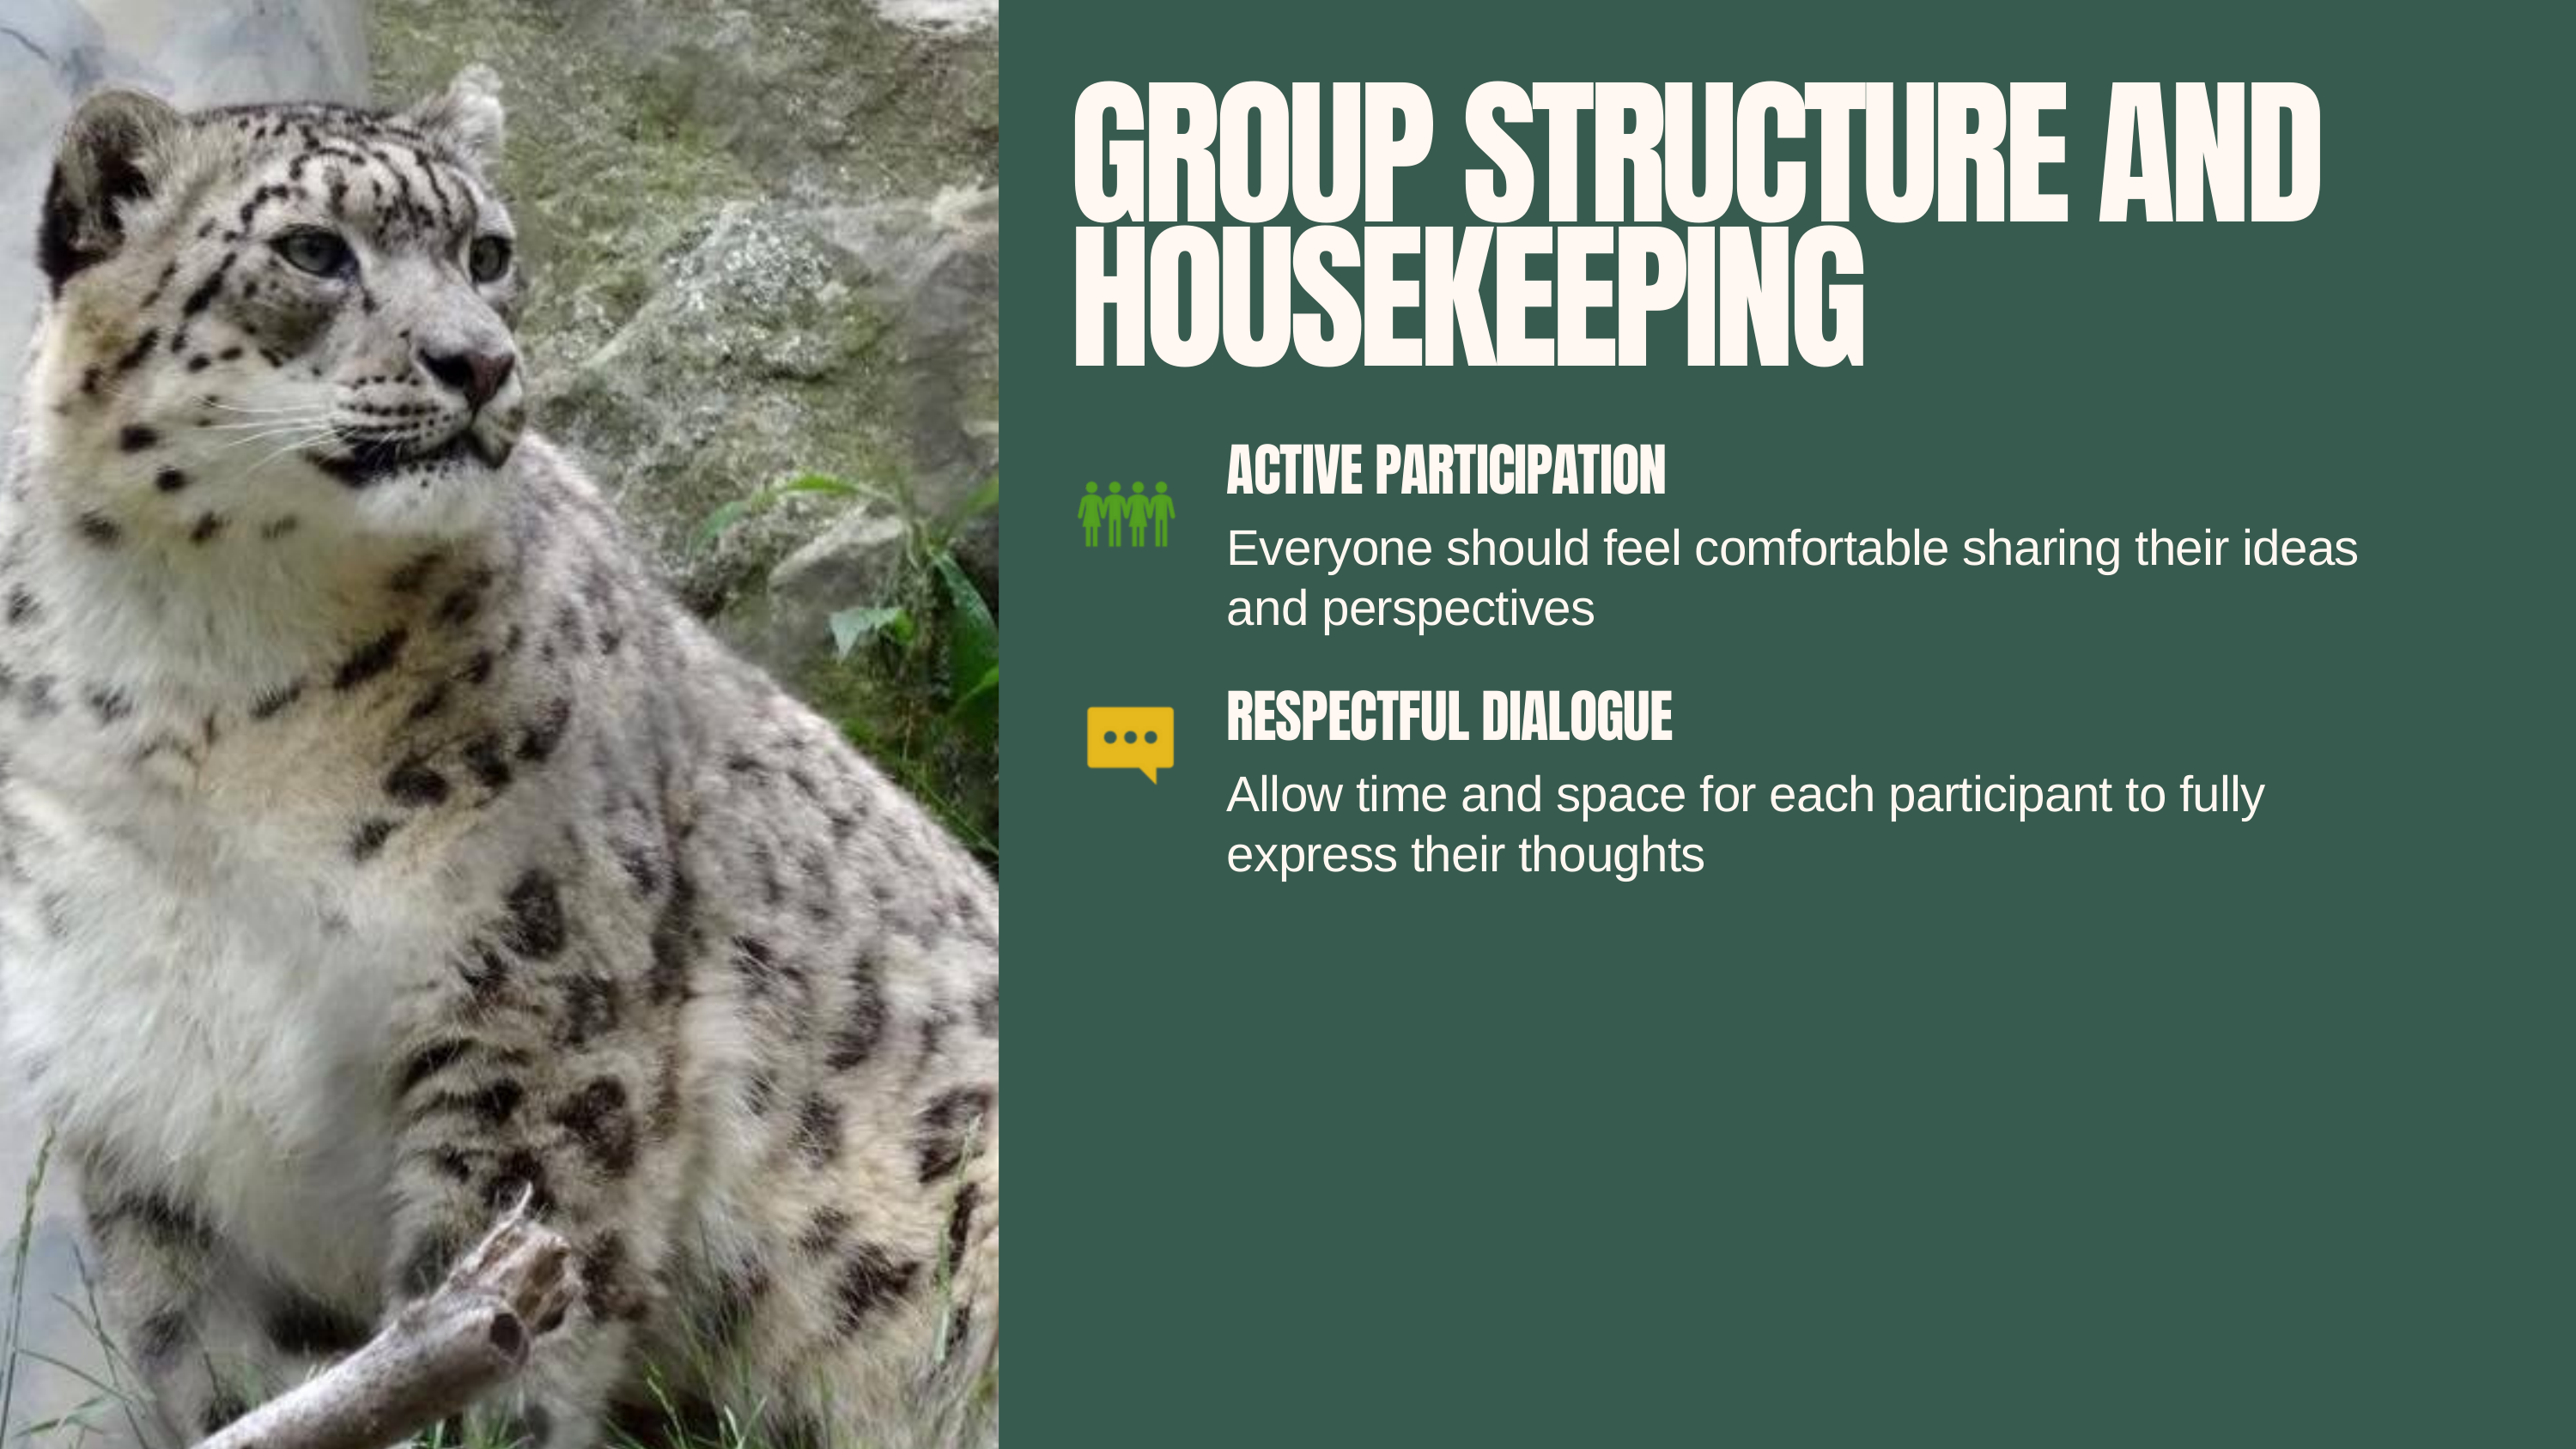

GROUP STRUCTURE AND HOUSEKEEPING
ACTIVE PARTICIPATION

Everyone should feel comfortable sharing their ideas and perspectives

RESPECTFUL DIALOGUE
Allow time and space for each participant to fully express their thoughts